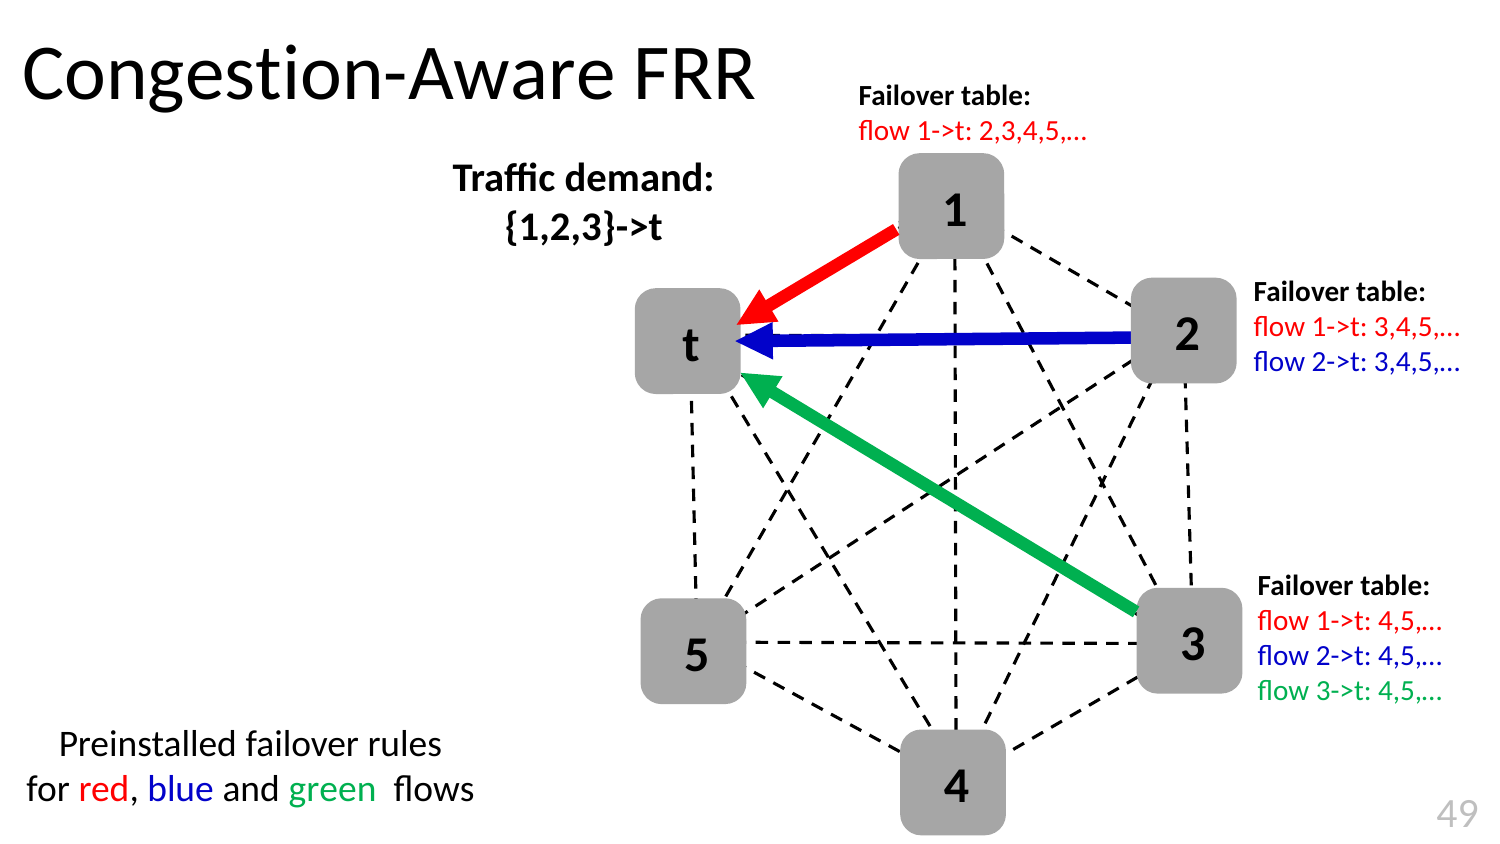

Failover table:
flow 1->t: 2,3,4,5,…
# Congestion-Aware FRR
Traffic demand:
{1,2,3}->t

1
Failover table:
flow 1->t: 3,4,5,…
flow 2->t: 3,4,5,…

2

t
Failover table:
flow 1->t: 4,5,…
flow 2->t: 4,5,…
flow 3->t: 4,5,…

3

5
Preinstalled failover rules
for red, blue and green  flows

4
49